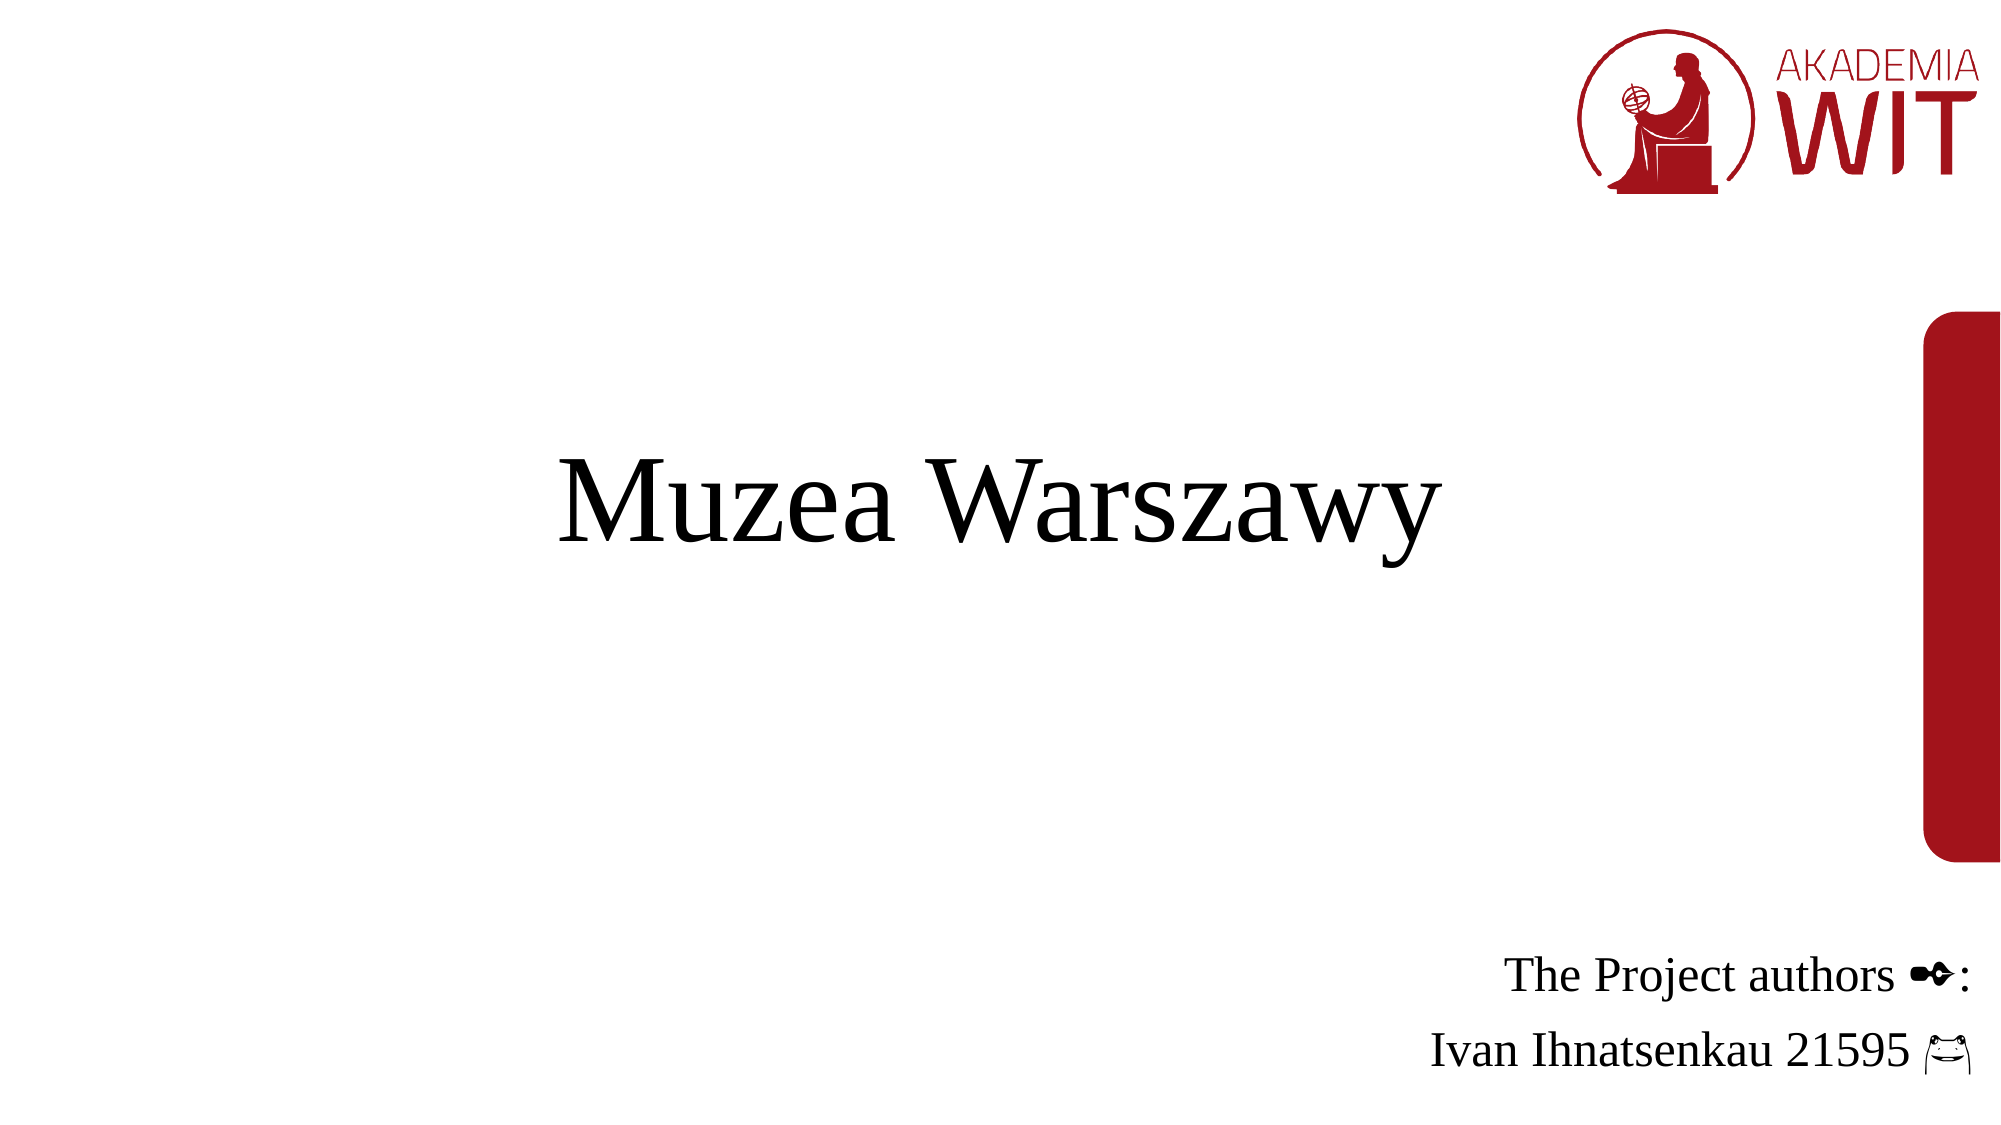

# Muzea Warszawy
The Project authors ✒️:
Ivan Ihnatsenkau 21595 🐸